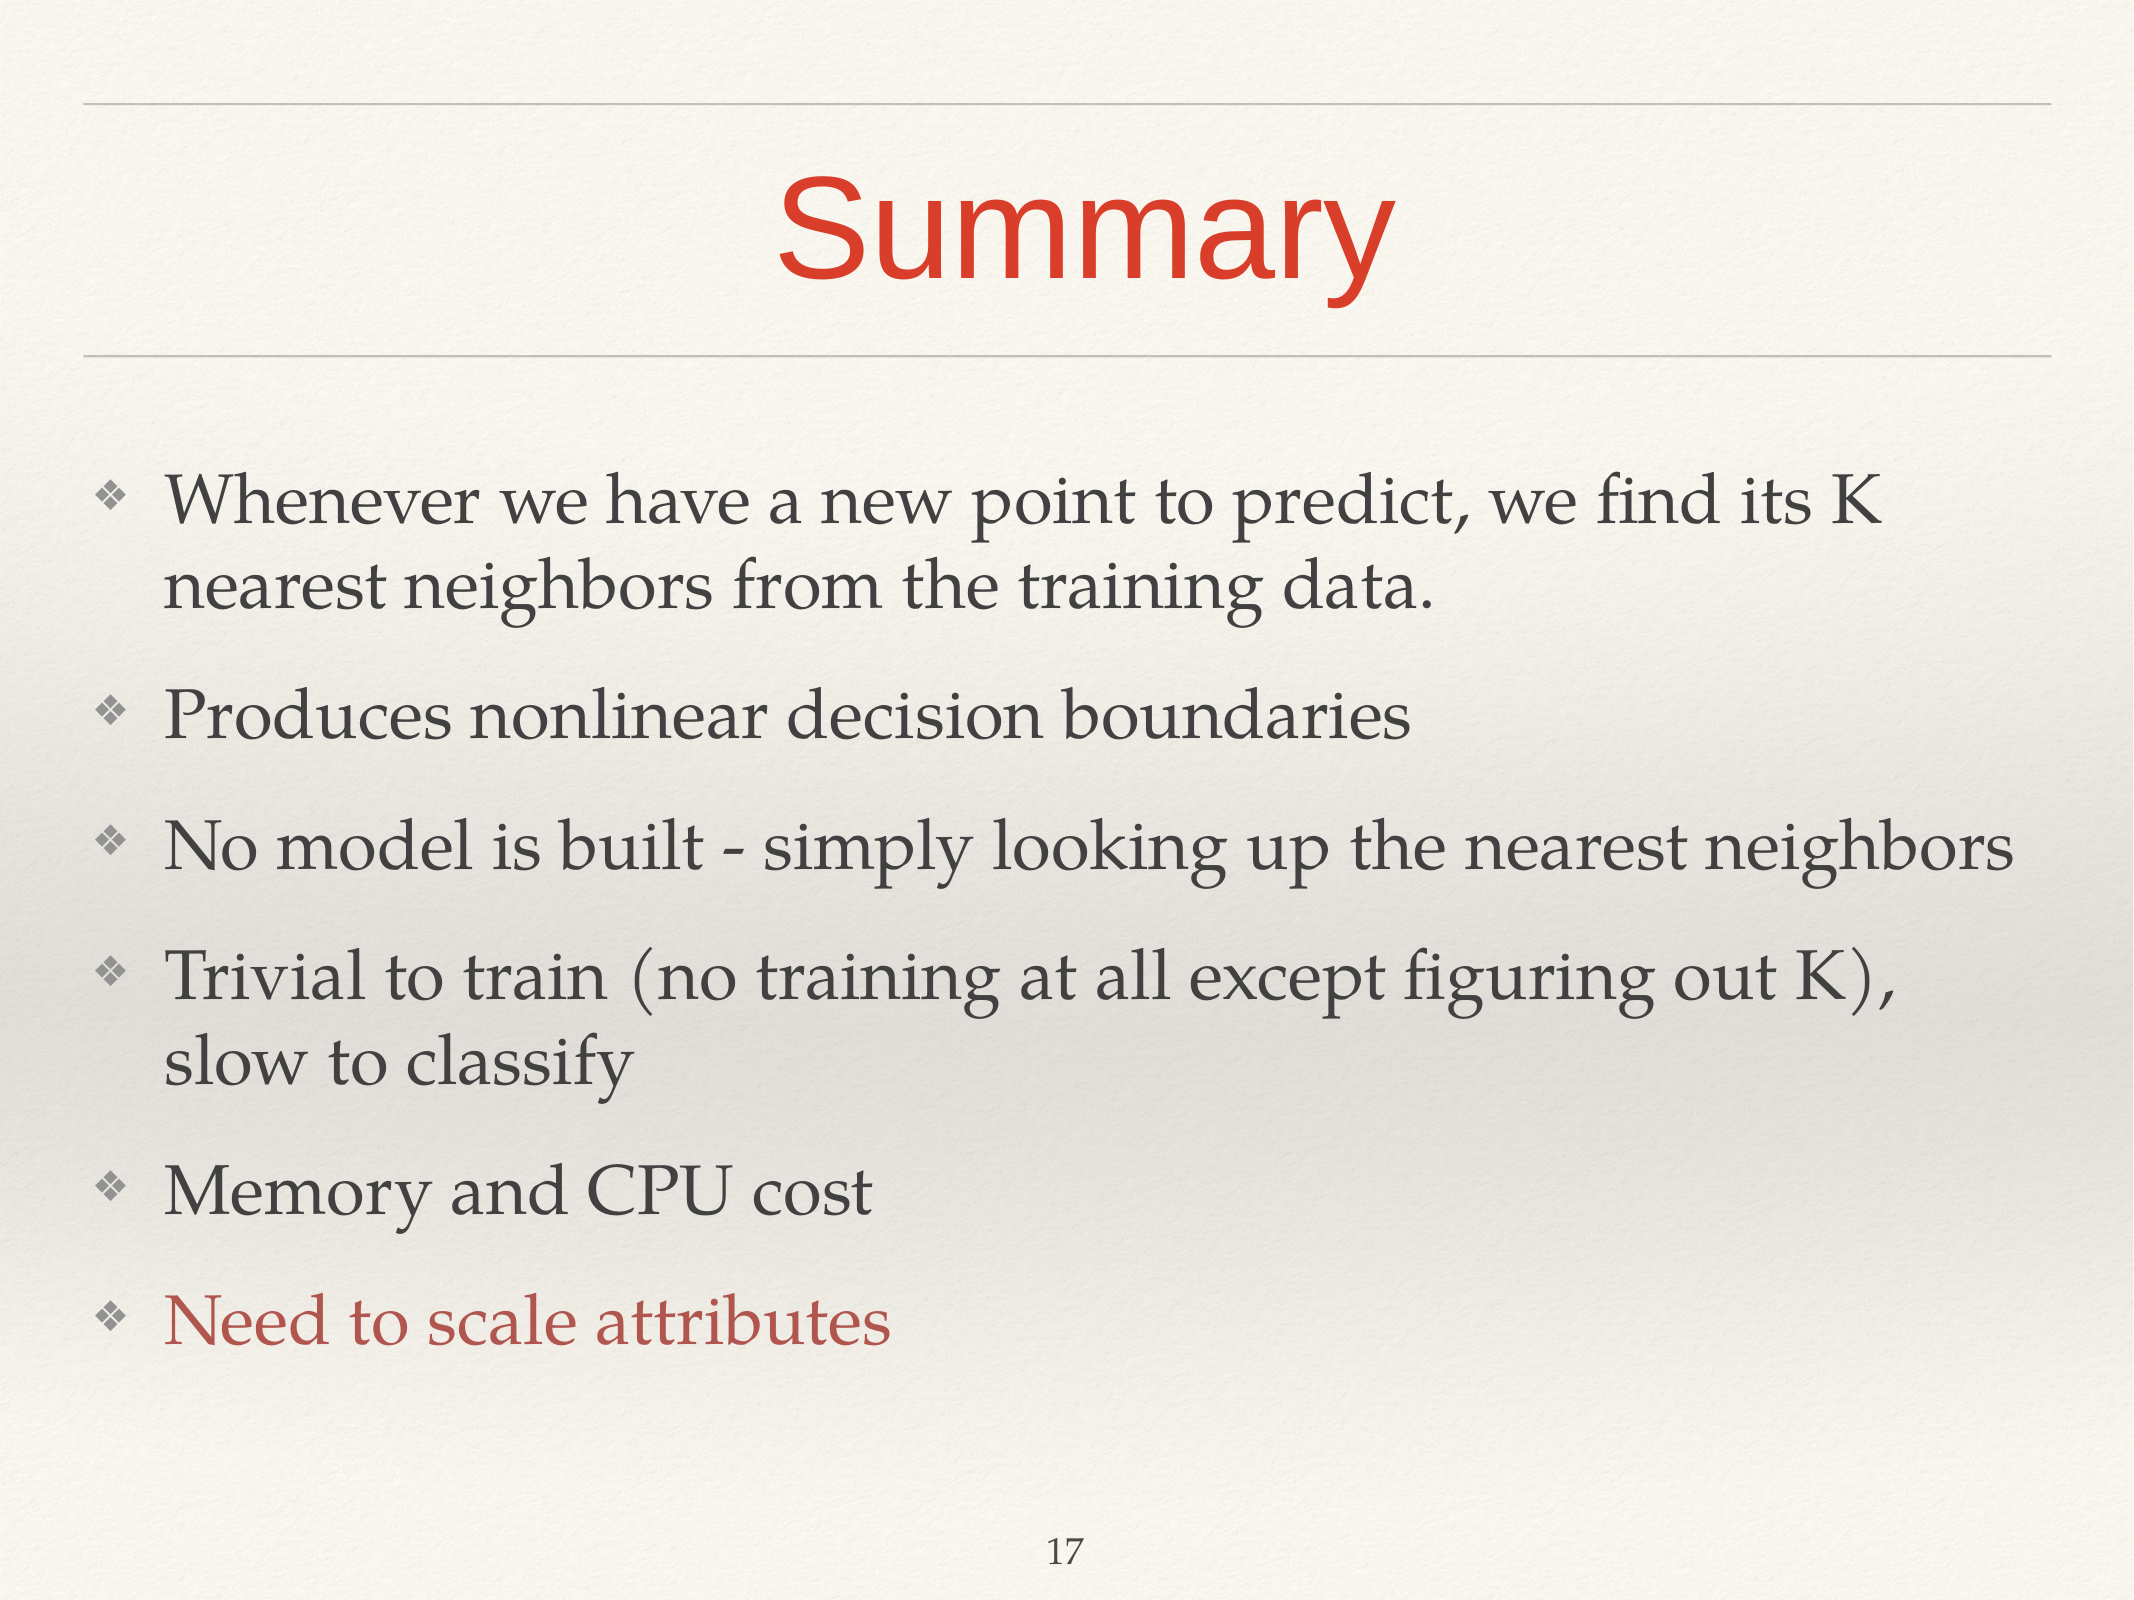

# Summary
Whenever we have a new point to predict, we find its K nearest neighbors from the training data.
Produces nonlinear decision boundaries
No model is built - simply looking up the nearest neighbors
Trivial to train (no training at all except figuring out K), slow to classify
Memory and CPU cost
Need to scale attributes
17